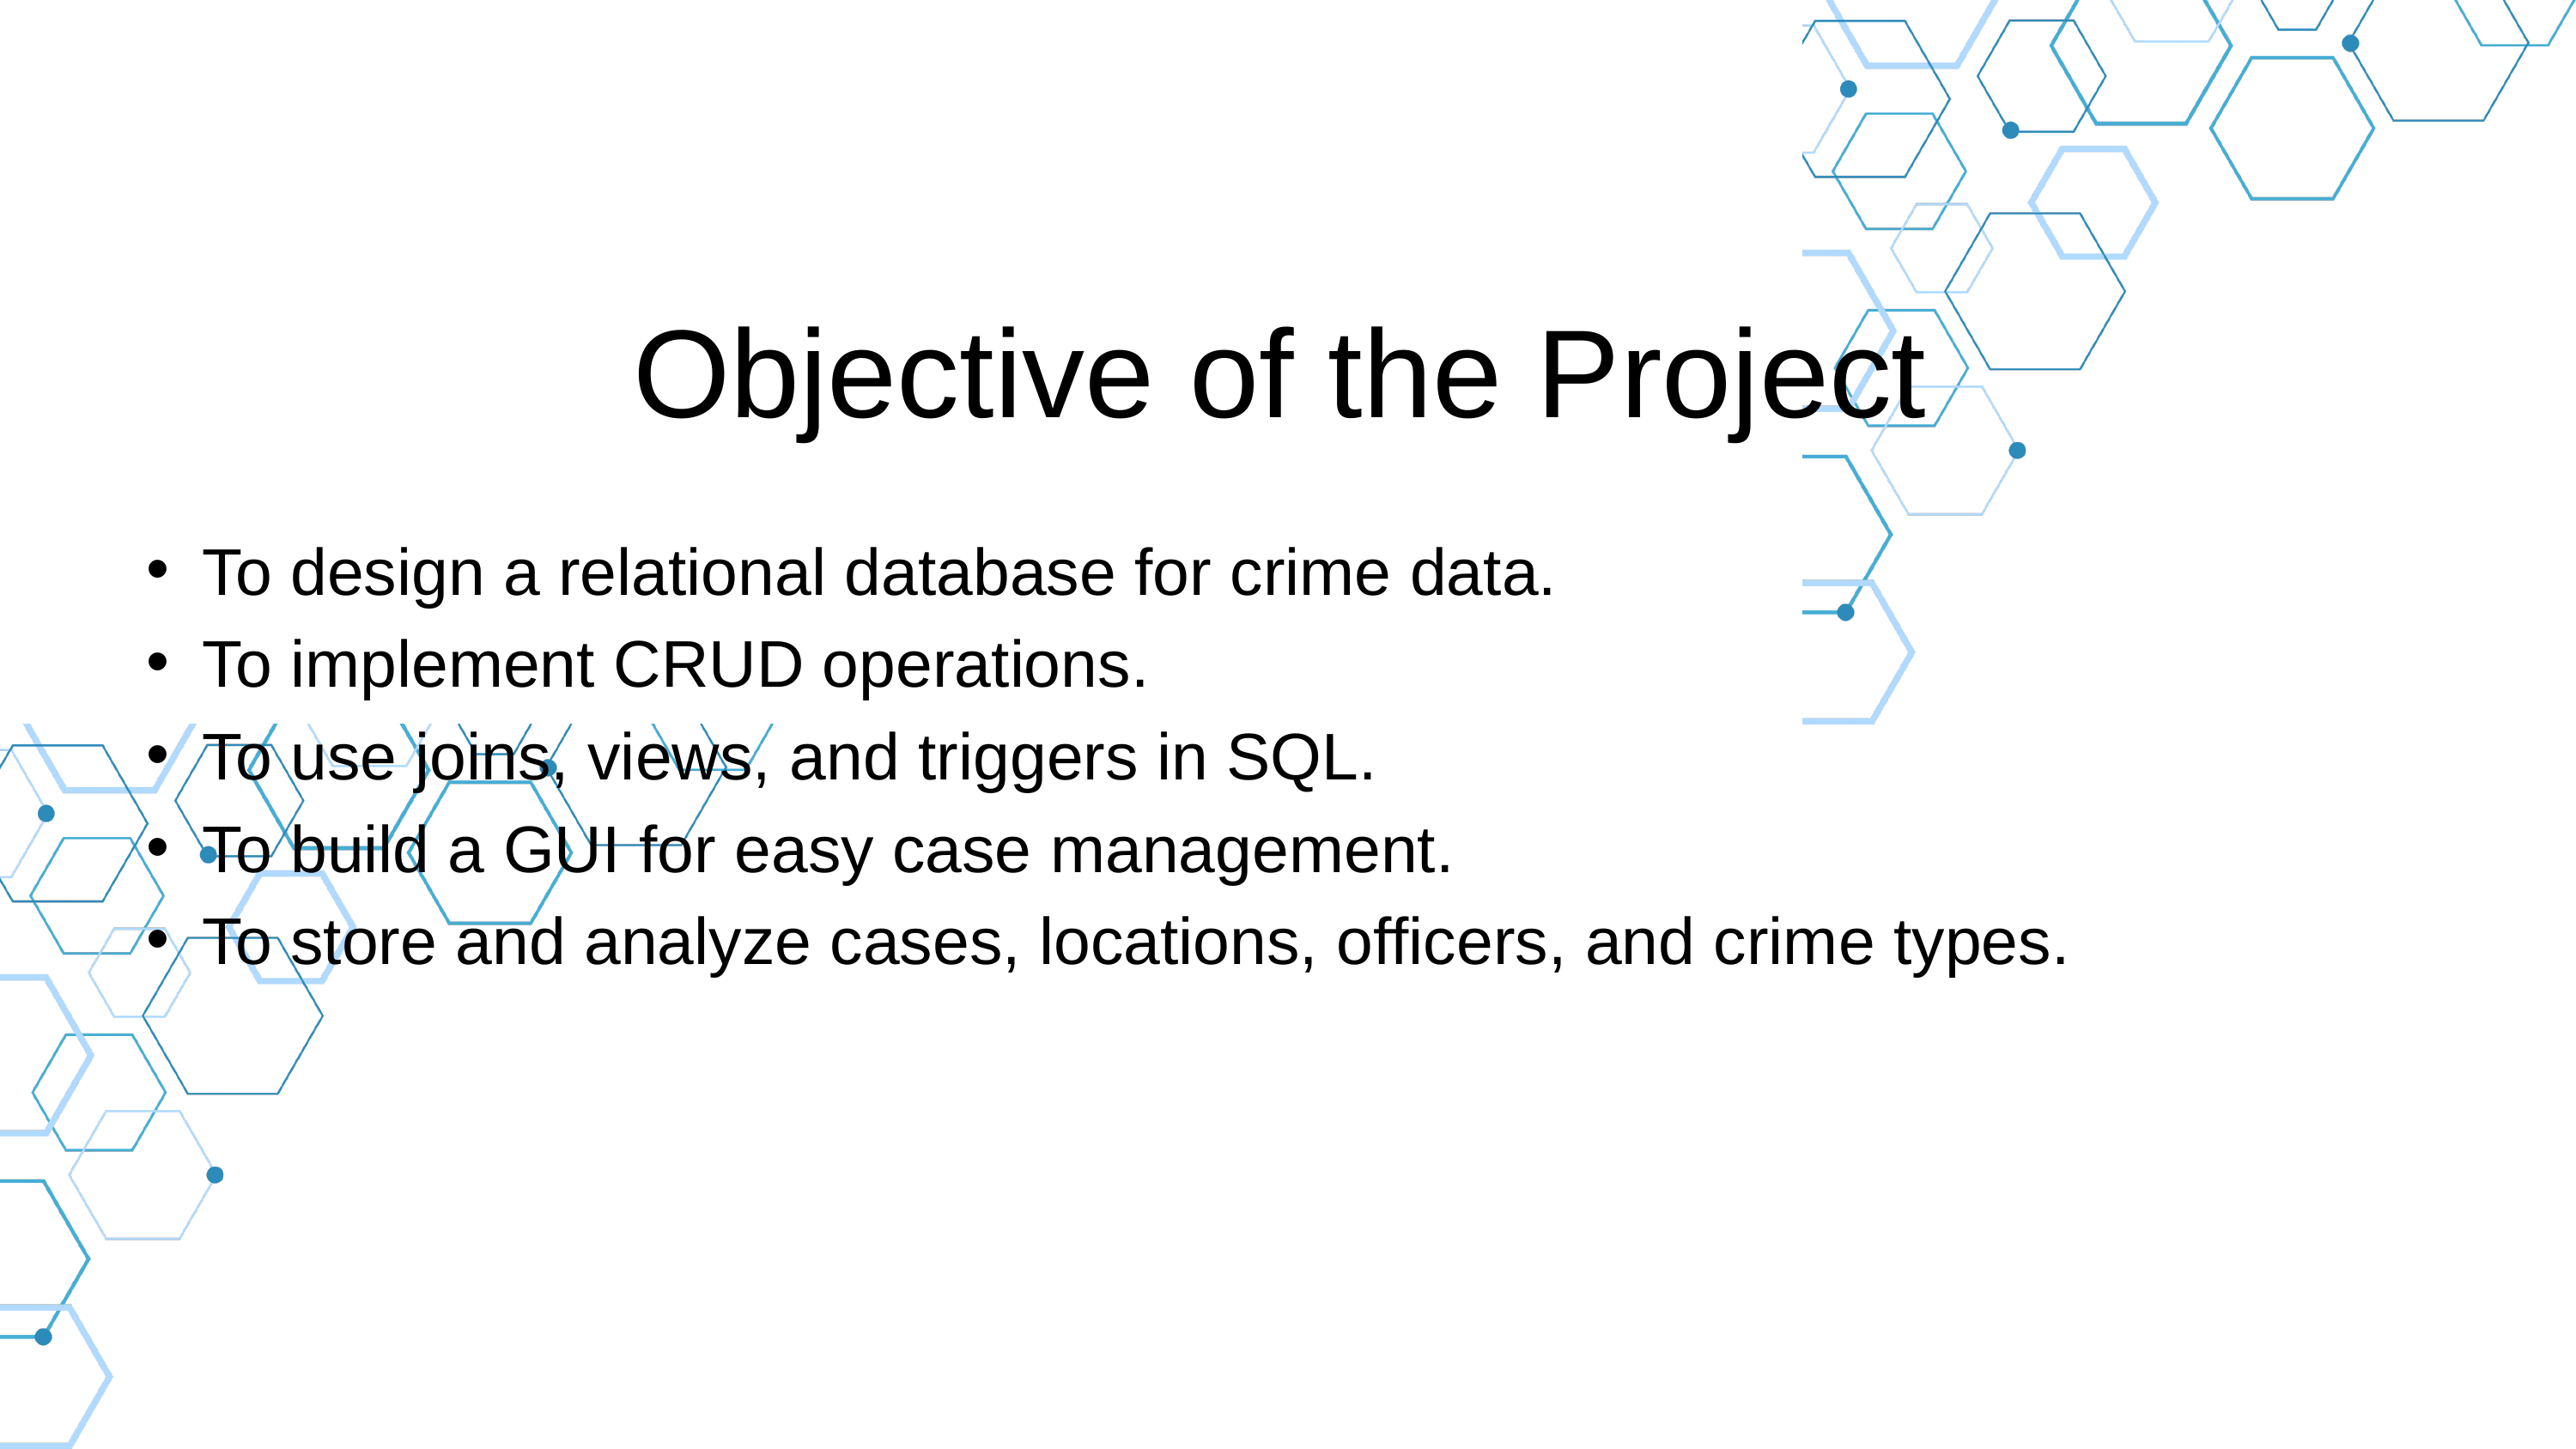

Objective of the Project
To design a relational database for crime data.
To implement CRUD operations.
To use joins, views, and triggers in SQL.
To build a GUI for easy case management.
To store and analyze cases, locations, officers, and crime types.